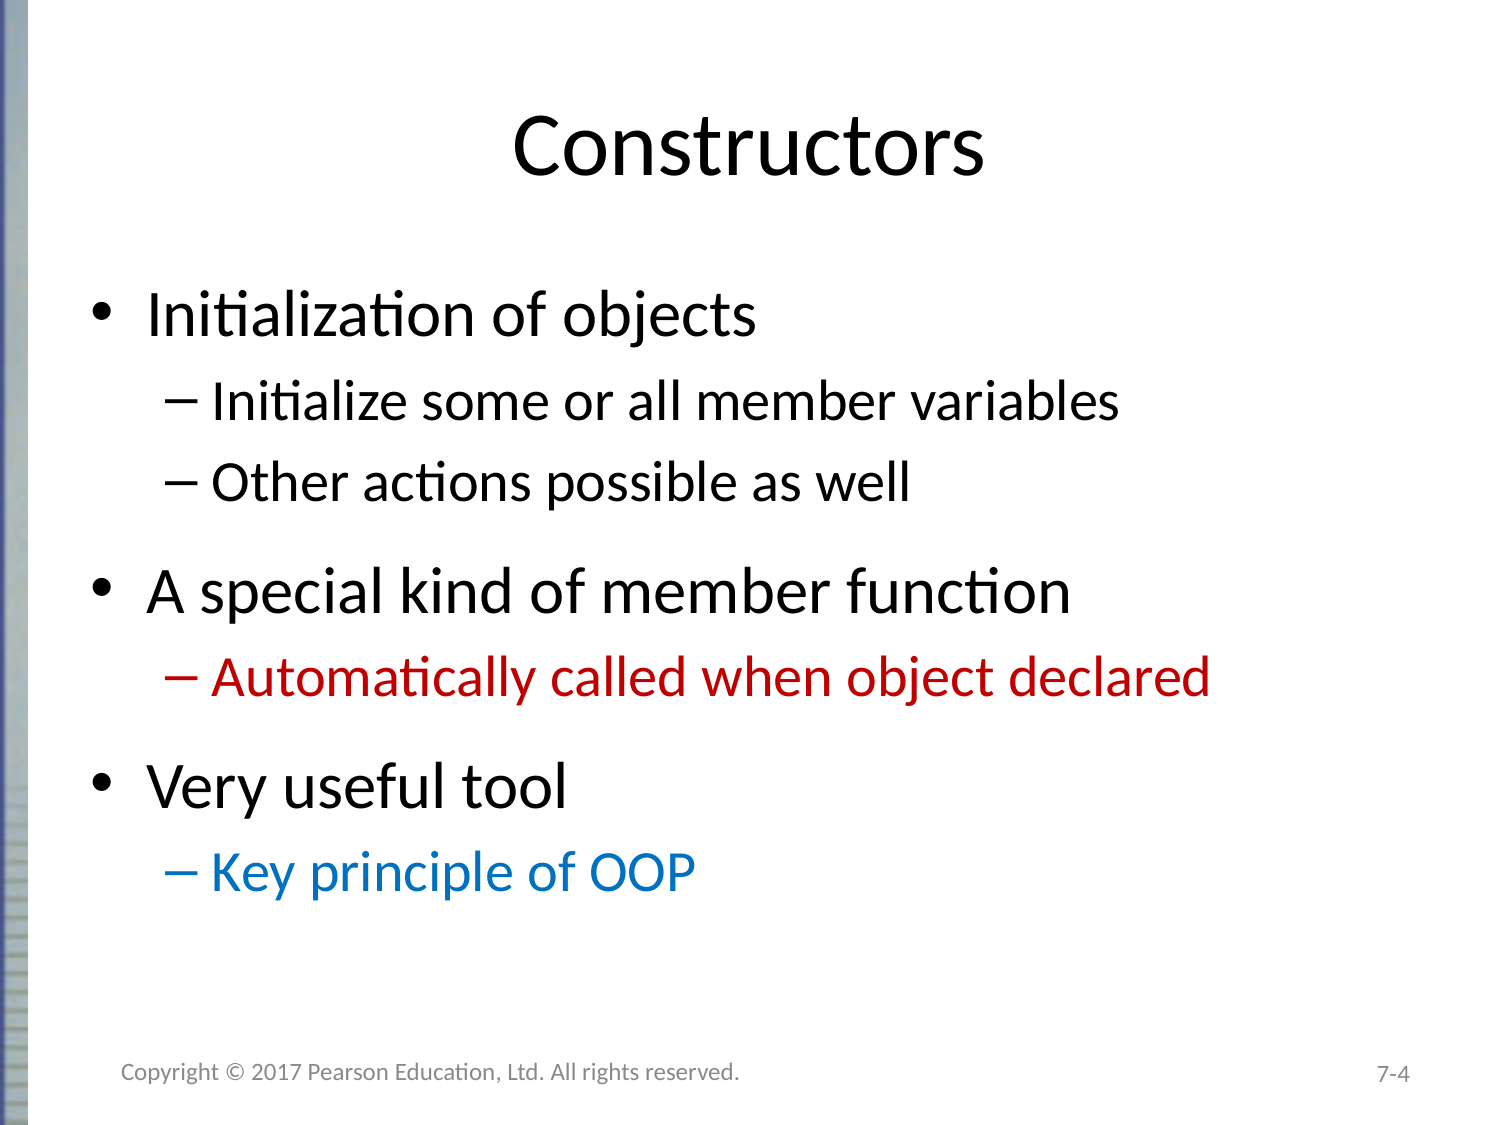

# Constructors
Initialization of objects
Initialize some or all member variables
Other actions possible as well
A special kind of member function
Automatically called when object declared
Very useful tool
Key principle of OOP
Copyright © 2017 Pearson Education, Ltd. All rights reserved.
7-4